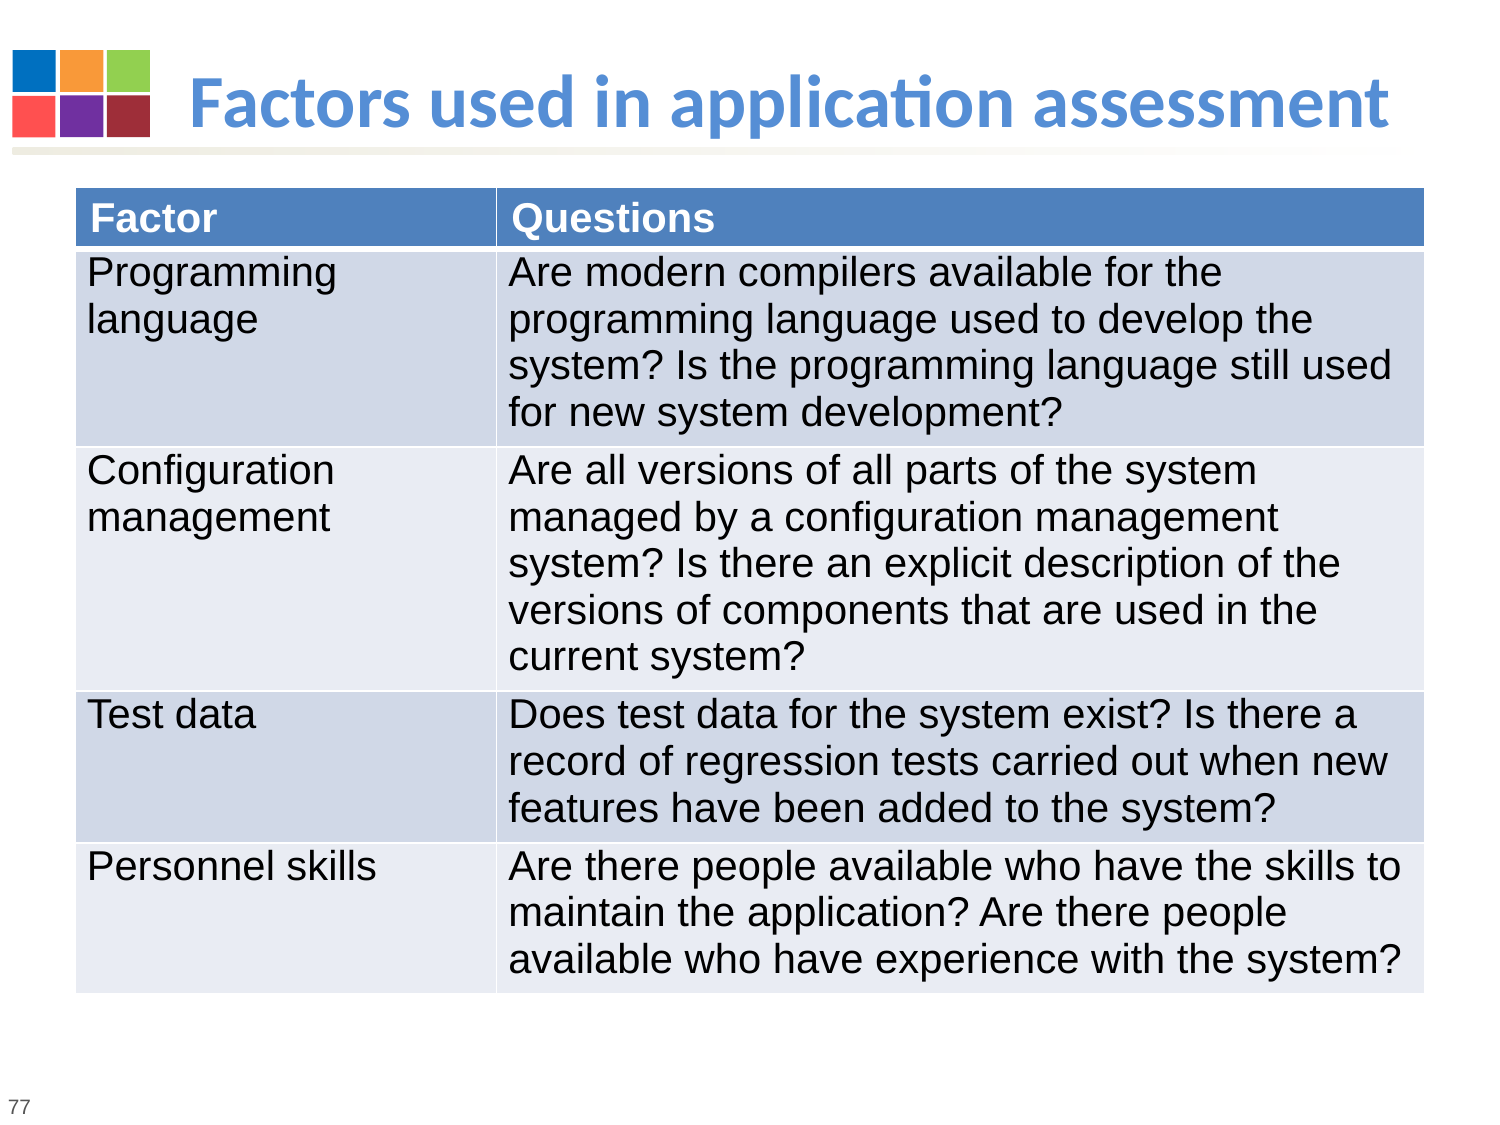

# Factors used in application assessment
| Factor | Questions |
| --- | --- |
| Programming language | Are modern compilers available for the programming language used to develop the system? Is the programming language still used for new system development? |
| Configuration management | Are all versions of all parts of the system managed by a configuration management system? Is there an explicit description of the versions of components that are used in the current system? |
| Test data | Does test data for the system exist? Is there a record of regression tests carried out when new features have been added to the system? |
| Personnel skills | Are there people available who have the skills to maintain the application? Are there people available who have experience with the system? |